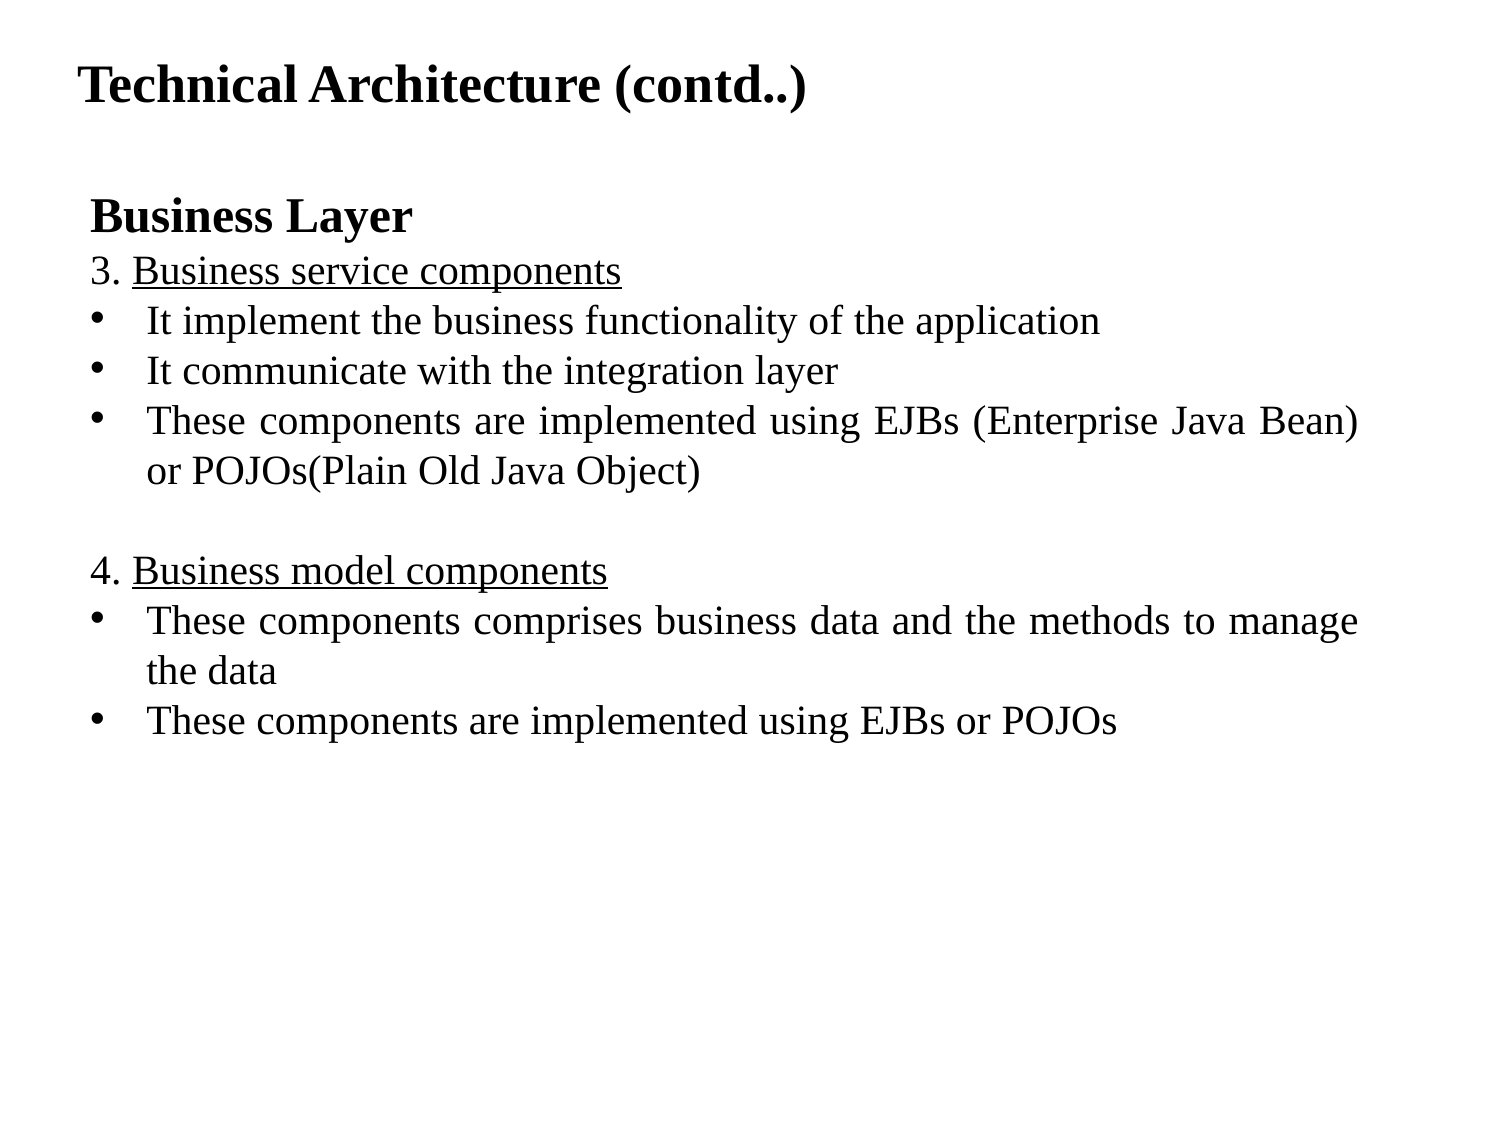

# Technical Architecture (contd..)
Business Layer
3. Business service components
It implement the business functionality of the application
It communicate with the integration layer
These components are implemented using EJBs (Enterprise Java Bean) or POJOs(Plain Old Java Object)

4. Business model components
These components comprises business data and the methods to manage the data
These components are implemented using EJBs or POJOs